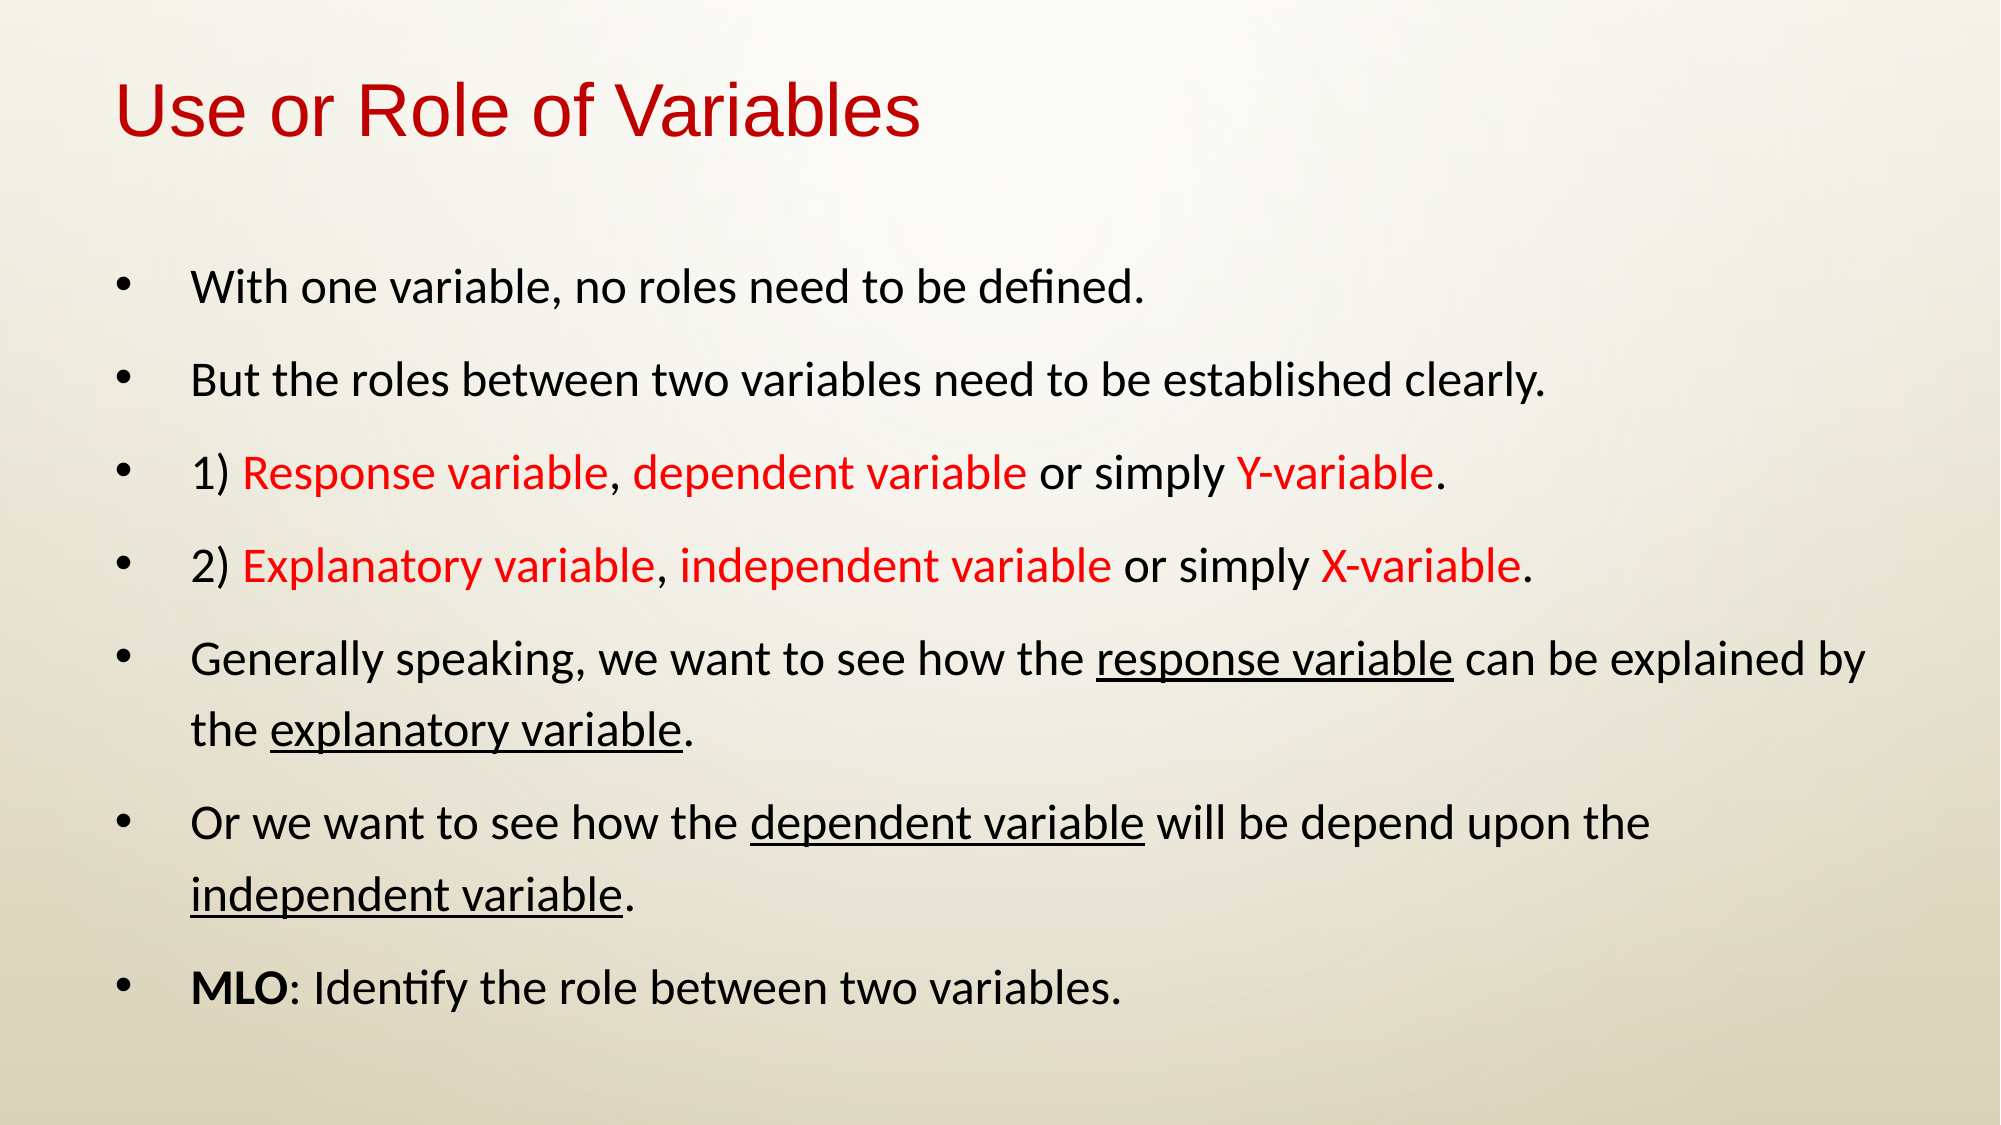

# Use or Role of Variables
With one variable, no roles need to be defined.
But the roles between two variables need to be established clearly.
1) Response variable, dependent variable or simply Y-variable.
2) Explanatory variable, independent variable or simply X-variable.
Generally speaking, we want to see how the response variable can be explained by the explanatory variable.
Or we want to see how the dependent variable will be depend upon the independent variable.
MLO: Identify the role between two variables.